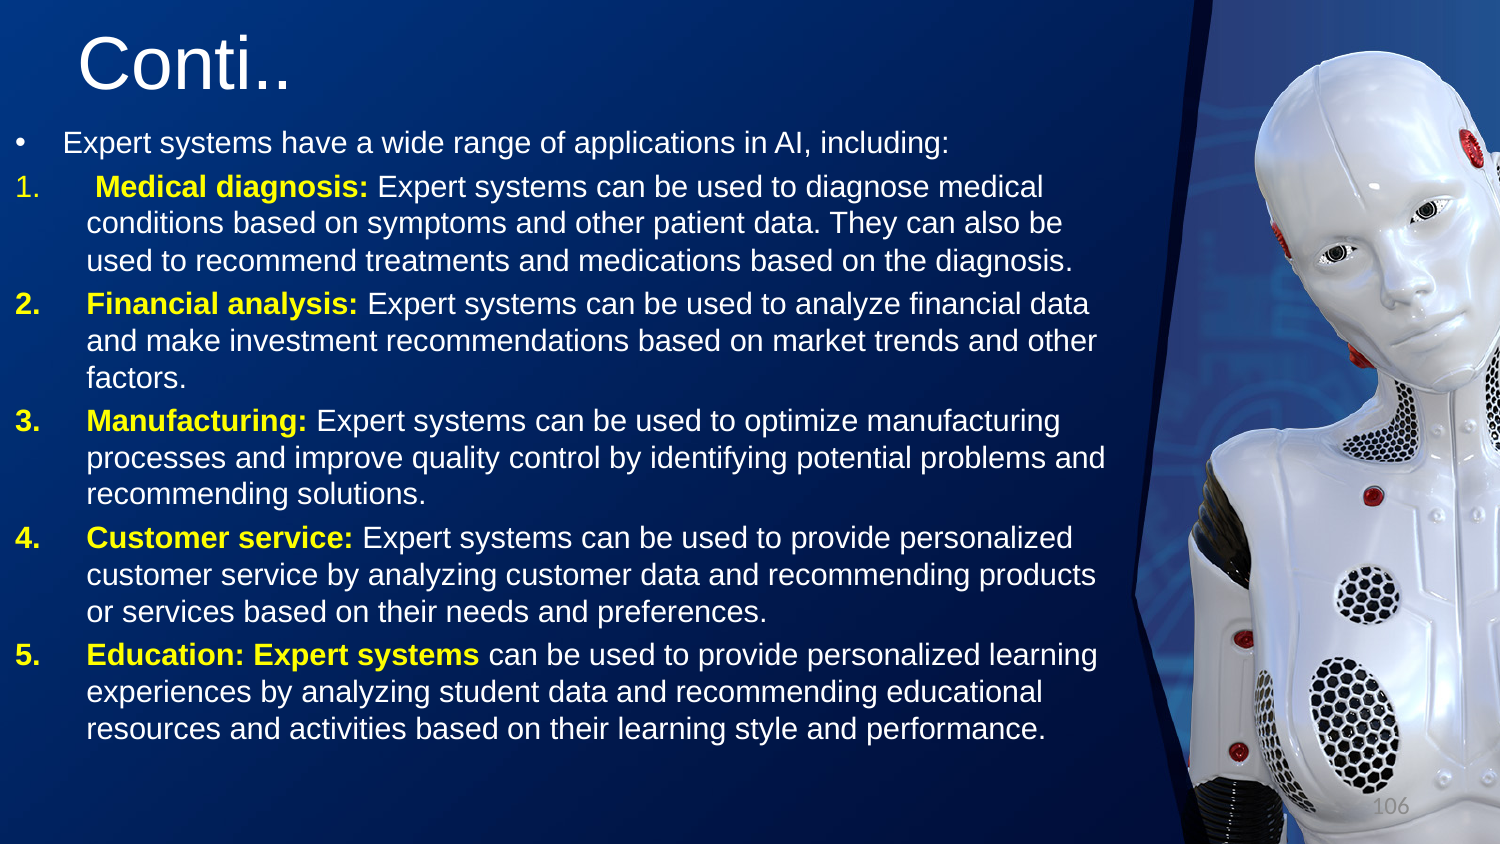

# Conti..
Expert systems have a wide range of applications in AI, including:
 Medical diagnosis: Expert systems can be used to diagnose medical conditions based on symptoms and other patient data. They can also be used to recommend treatments and medications based on the diagnosis.
Financial analysis: Expert systems can be used to analyze financial data and make investment recommendations based on market trends and other factors.
Manufacturing: Expert systems can be used to optimize manufacturing processes and improve quality control by identifying potential problems and recommending solutions.
Customer service: Expert systems can be used to provide personalized customer service by analyzing customer data and recommending products or services based on their needs and preferences.
Education: Expert systems can be used to provide personalized learning experiences by analyzing student data and recommending educational resources and activities based on their learning style and performance.
106